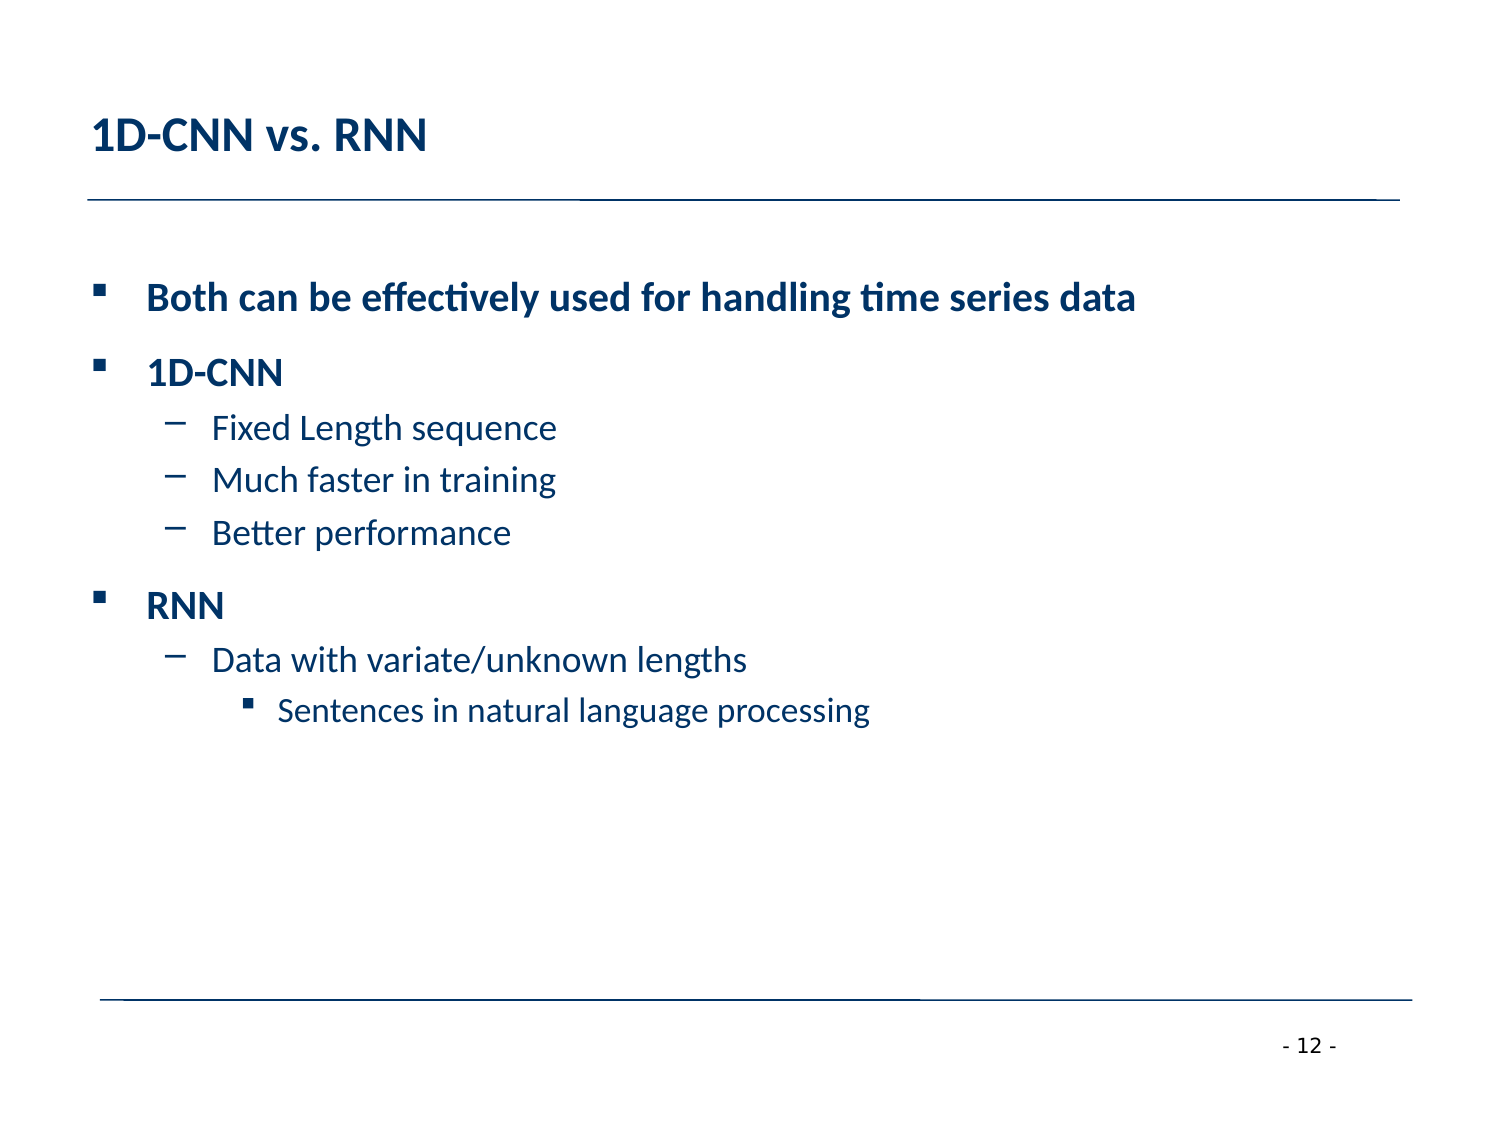

# 1D-CNN vs. RNN
Both can be effectively used for handling time series data
1D-CNN
Fixed Length sequence
Much faster in training
Better performance
RNN
Data with variate/unknown lengths
Sentences in natural language processing